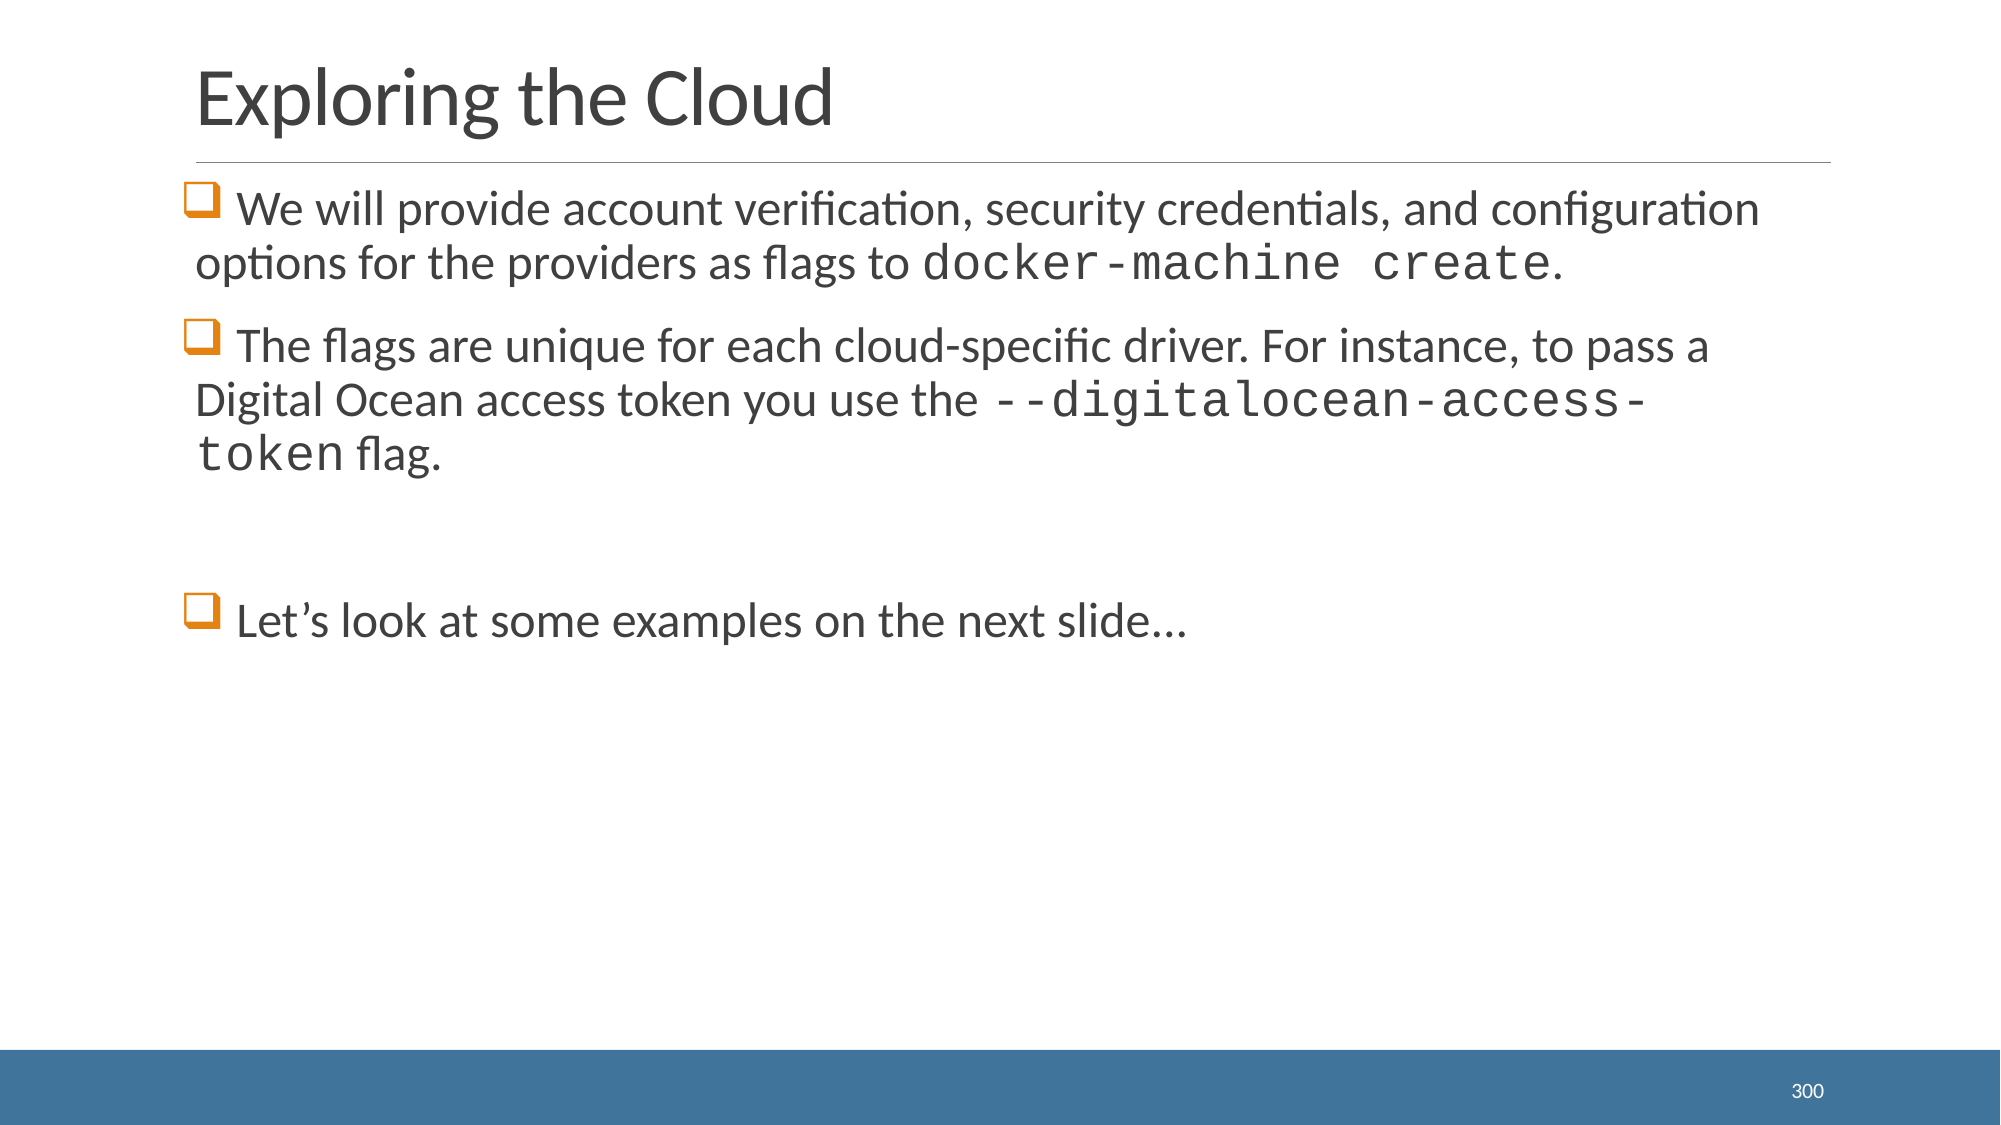

# Exploring the Cloud
 We will provide account verification, security credentials, and configuration options for the providers as flags to docker-machine create.
 The flags are unique for each cloud-specific driver. For instance, to pass a Digital Ocean access token you use the --digitalocean-access-token flag.

 Let’s look at some examples on the next slide...

300